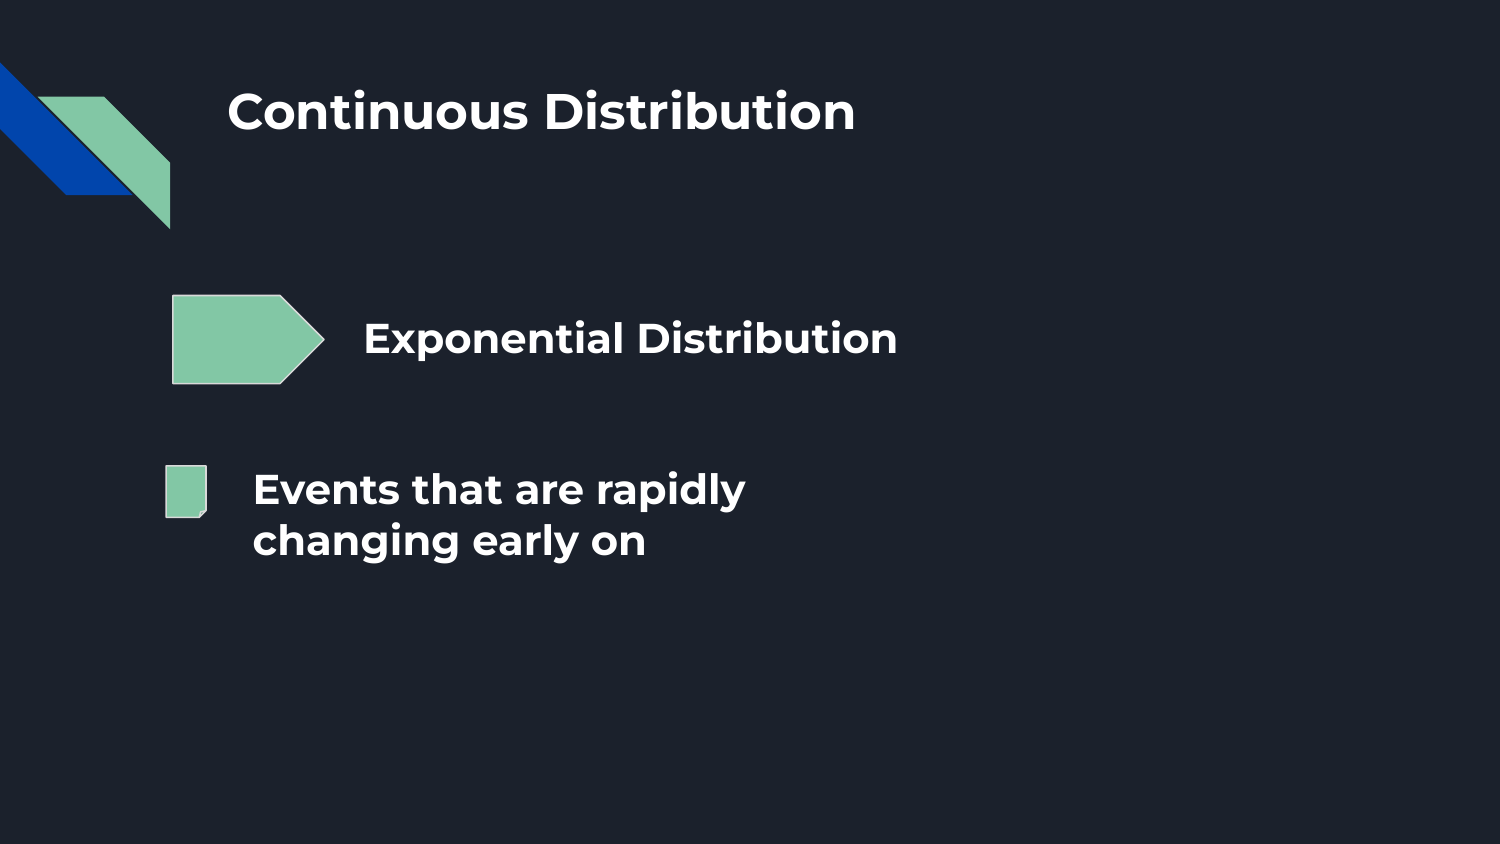

# Continuous Distribution

Exponential Distribution

Events that are rapidly changing early on